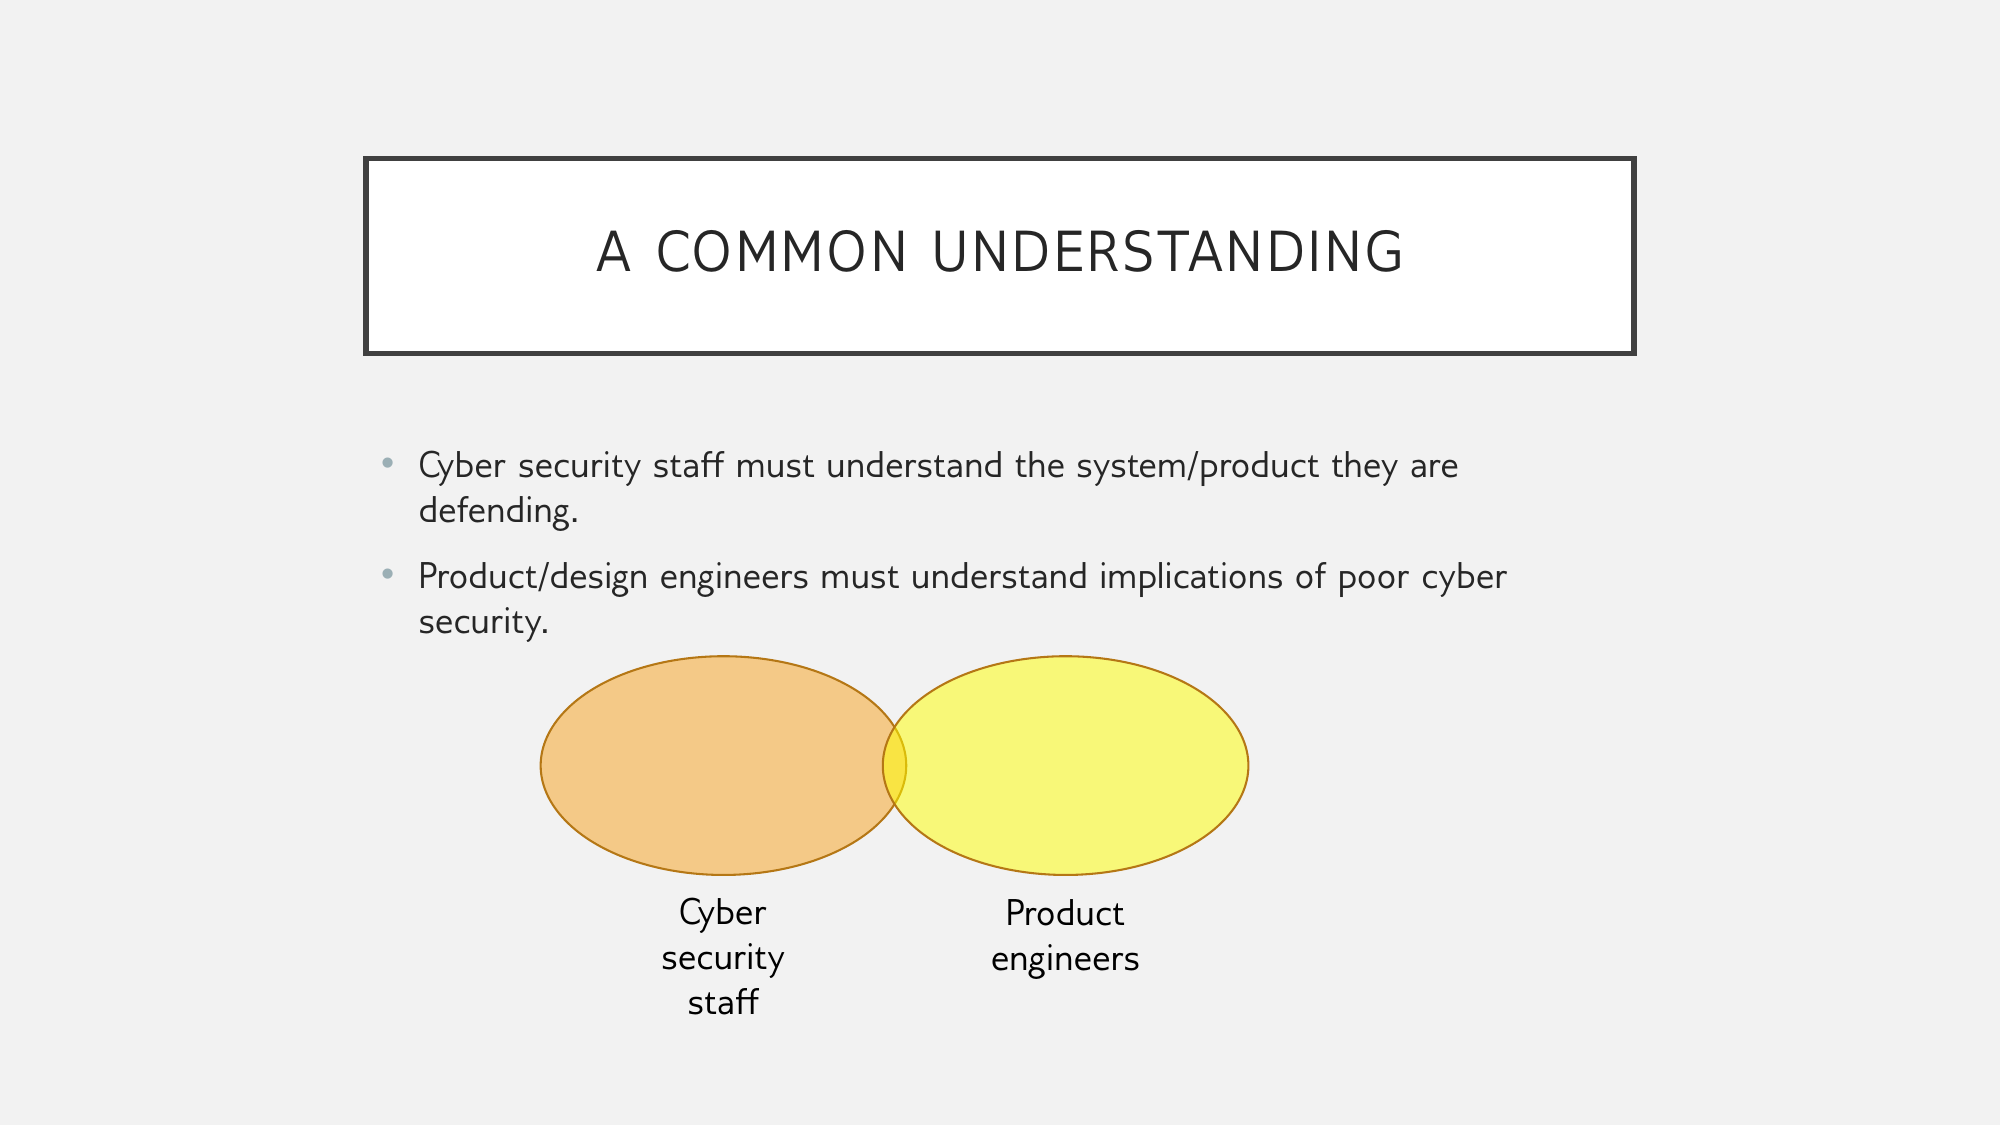

# A Common Understanding
Cyber security staff must understand the system/product they are defending.
Product/design engineers must understand implications of poor cyber security.

Cyber security
staff
Product engineers